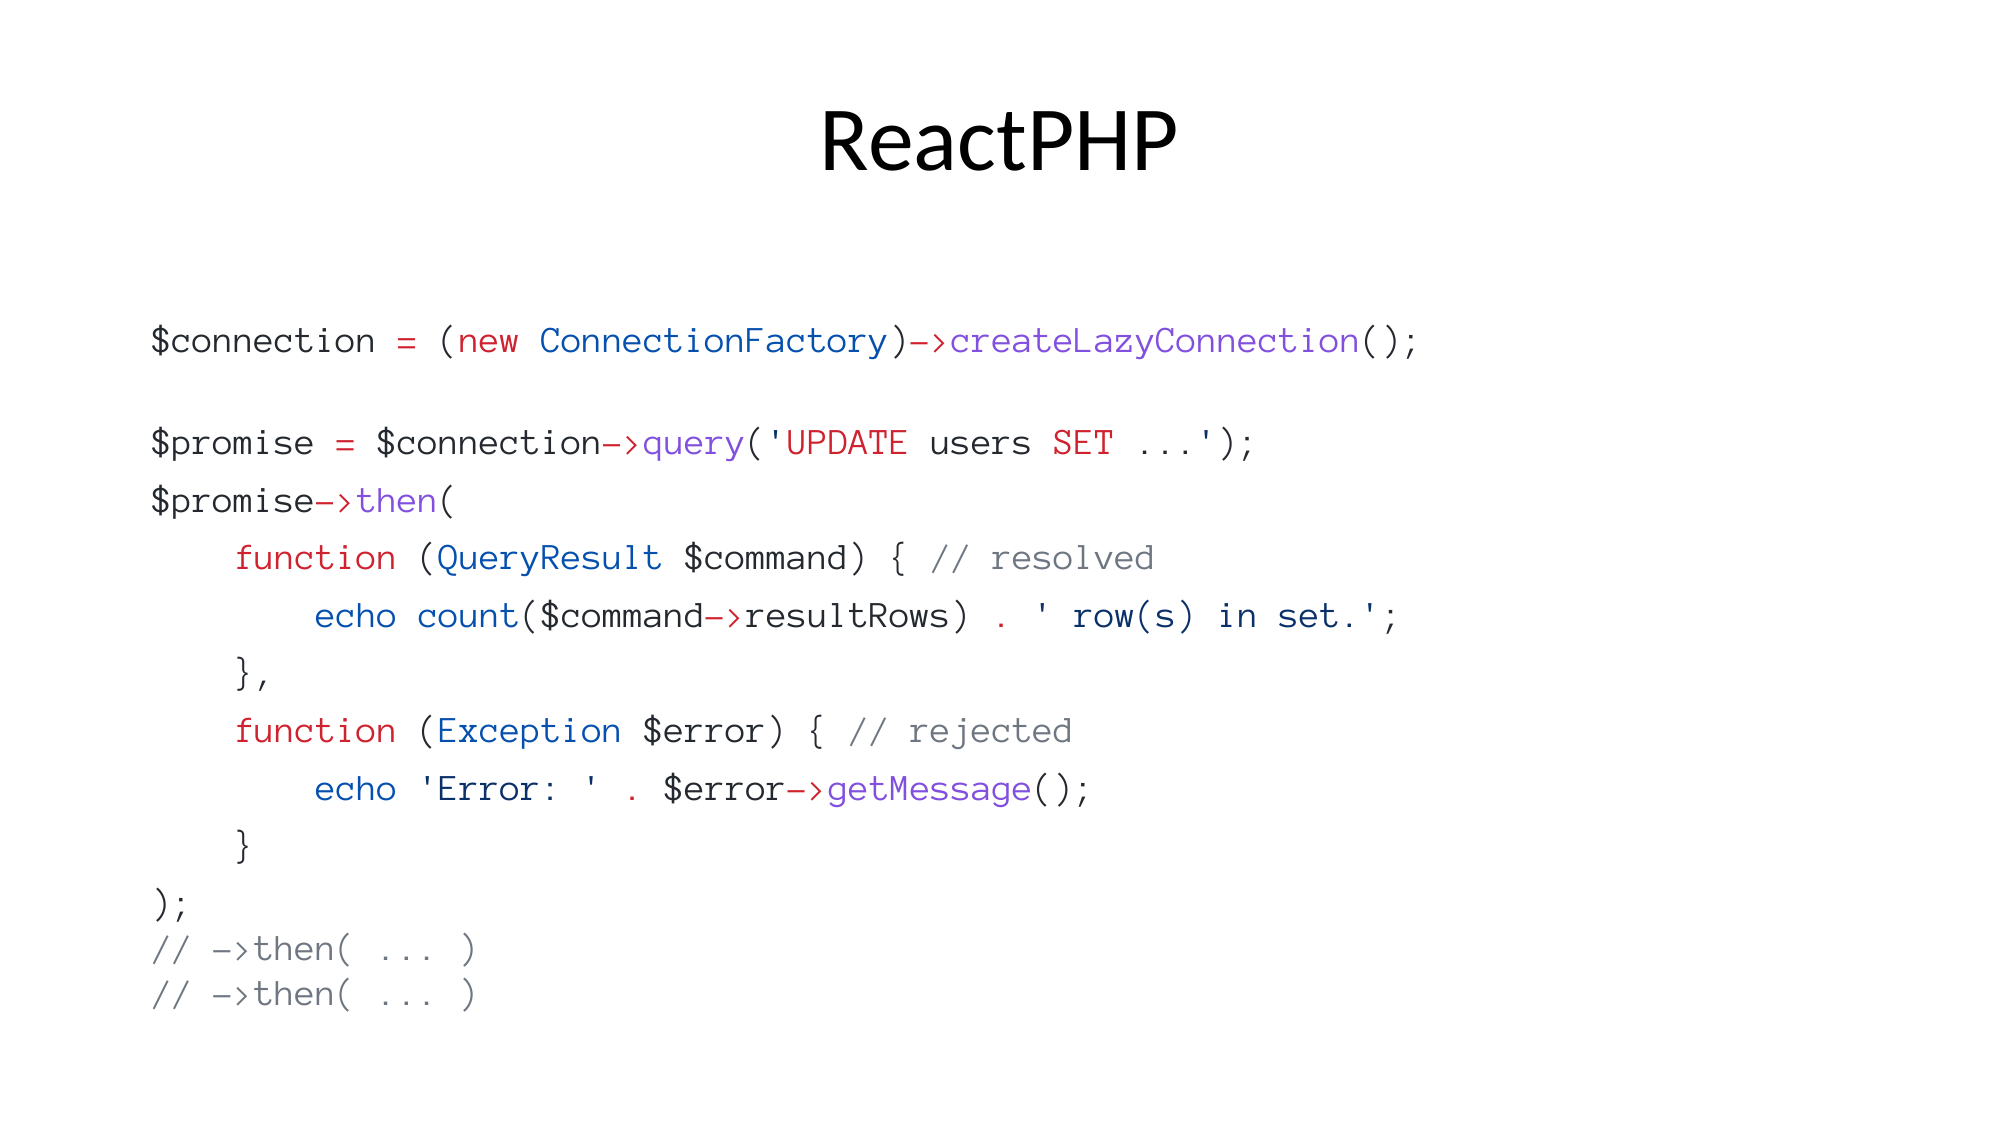

# ReactPHP
$connection = (new ConnectionFactory)->createLazyConnection();
$promise = $connection->query('UPDATE users SET ...');
$promise->then(
    function (QueryResult $command) { // resolved
        echo count($command->resultRows) . ' row(s) in set.';
    },
    function (Exception $error) { // rejected
        echo 'Error: ' . $error->getMessage();
    }
);
// ->then( ... )
// ->then( ... )